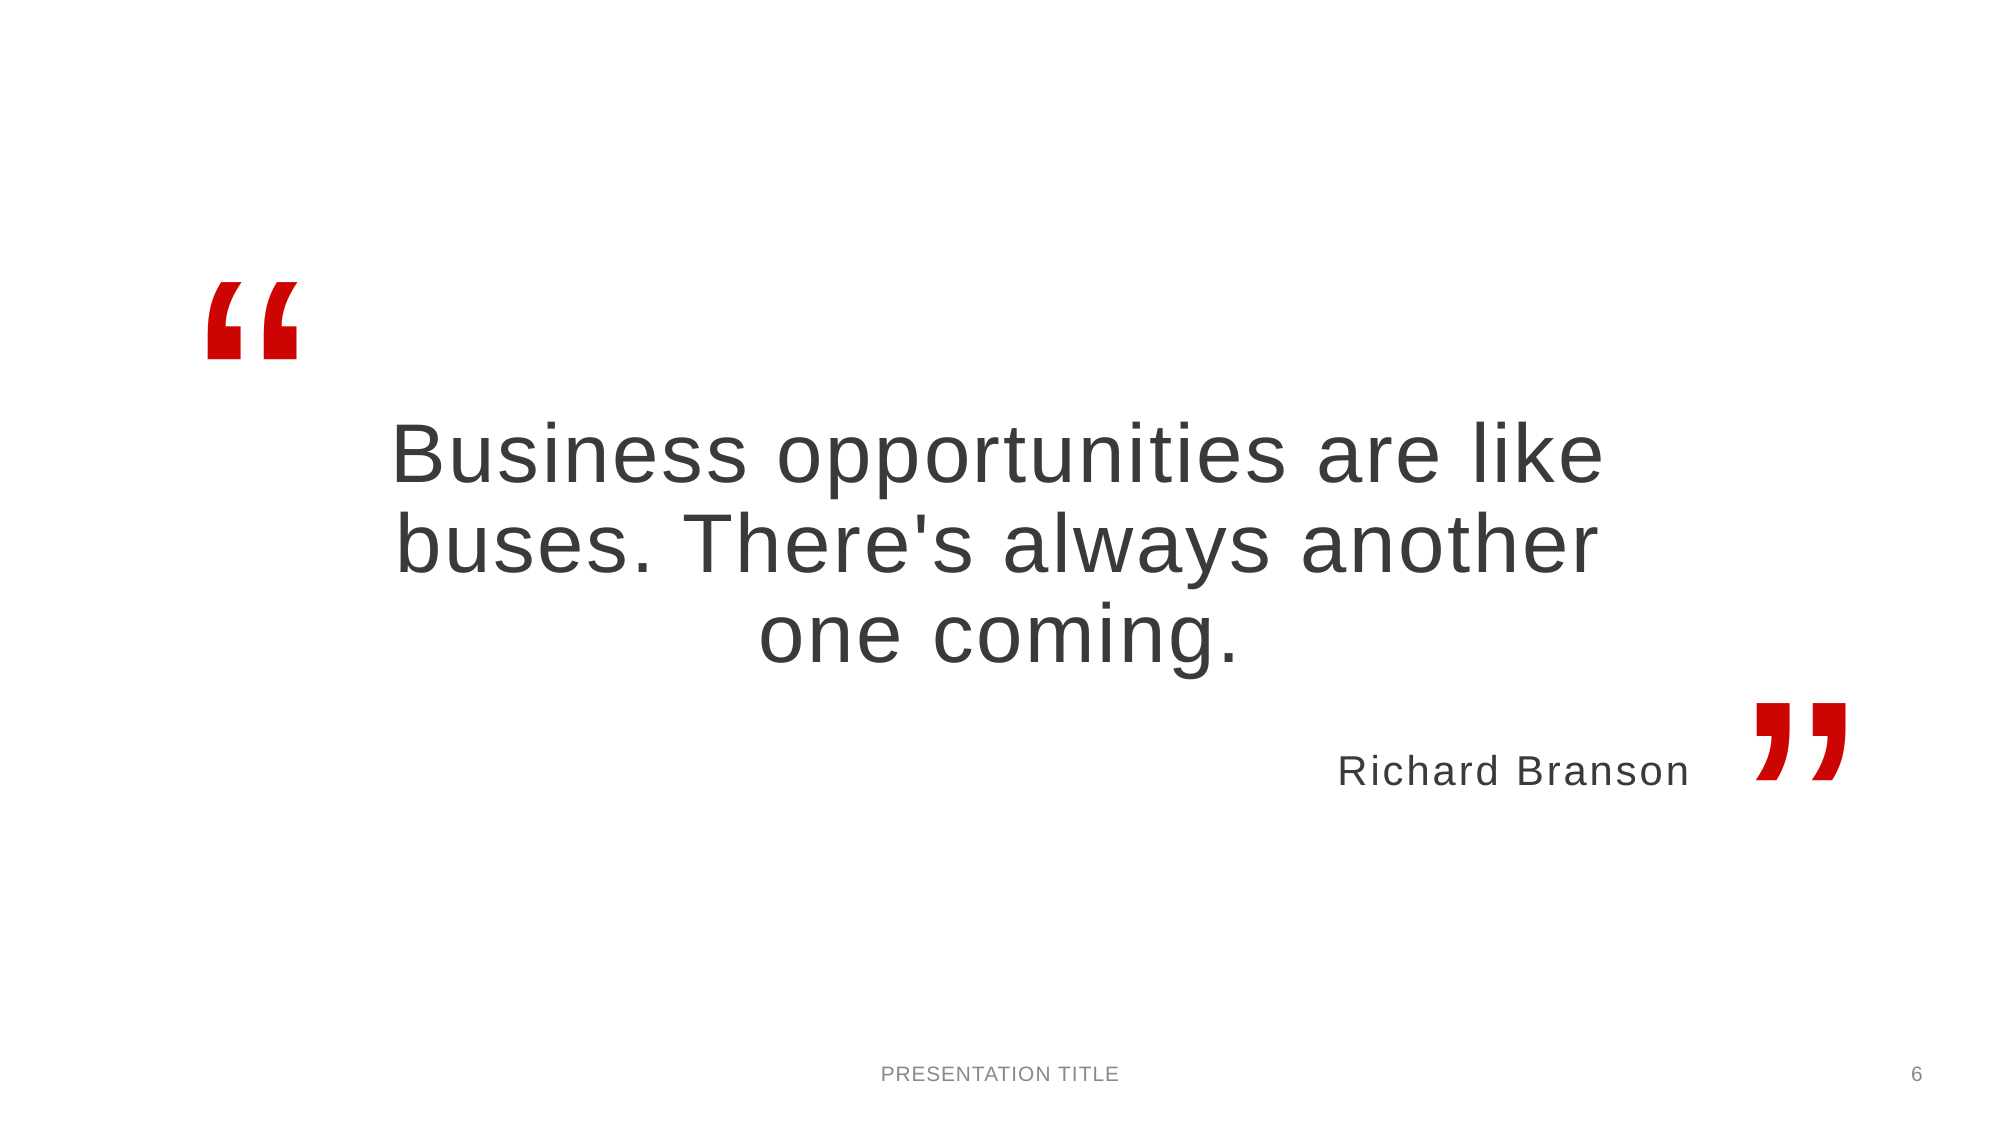

# Business opportunities are like buses. There's always another one coming.
Richard Branson
PRESENTATION TITLE
6